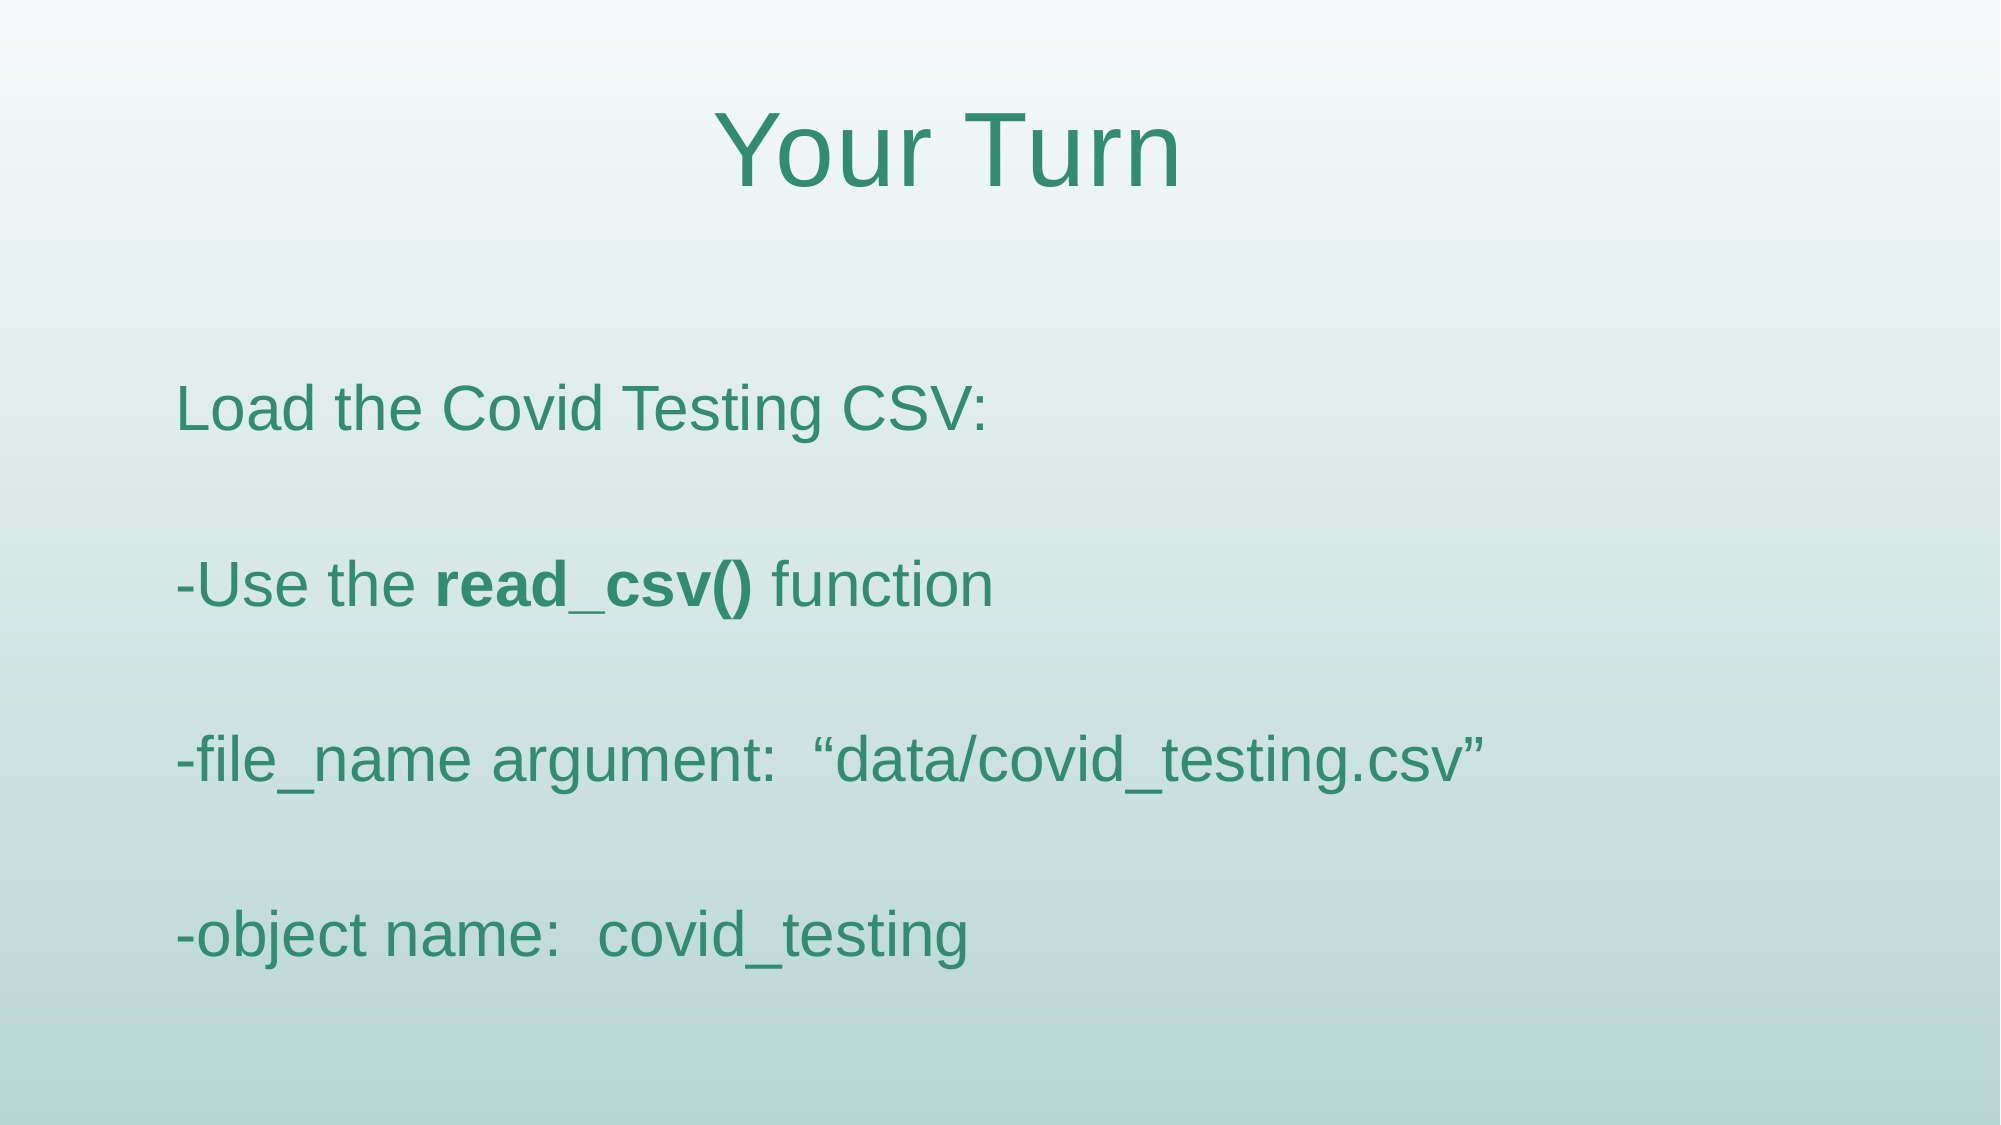

# Your Turn
Load the Covid Testing CSV:

-Use the read_csv() function

-file_name argument:  “data/covid_testing.csv”

-object name:  covid_testing